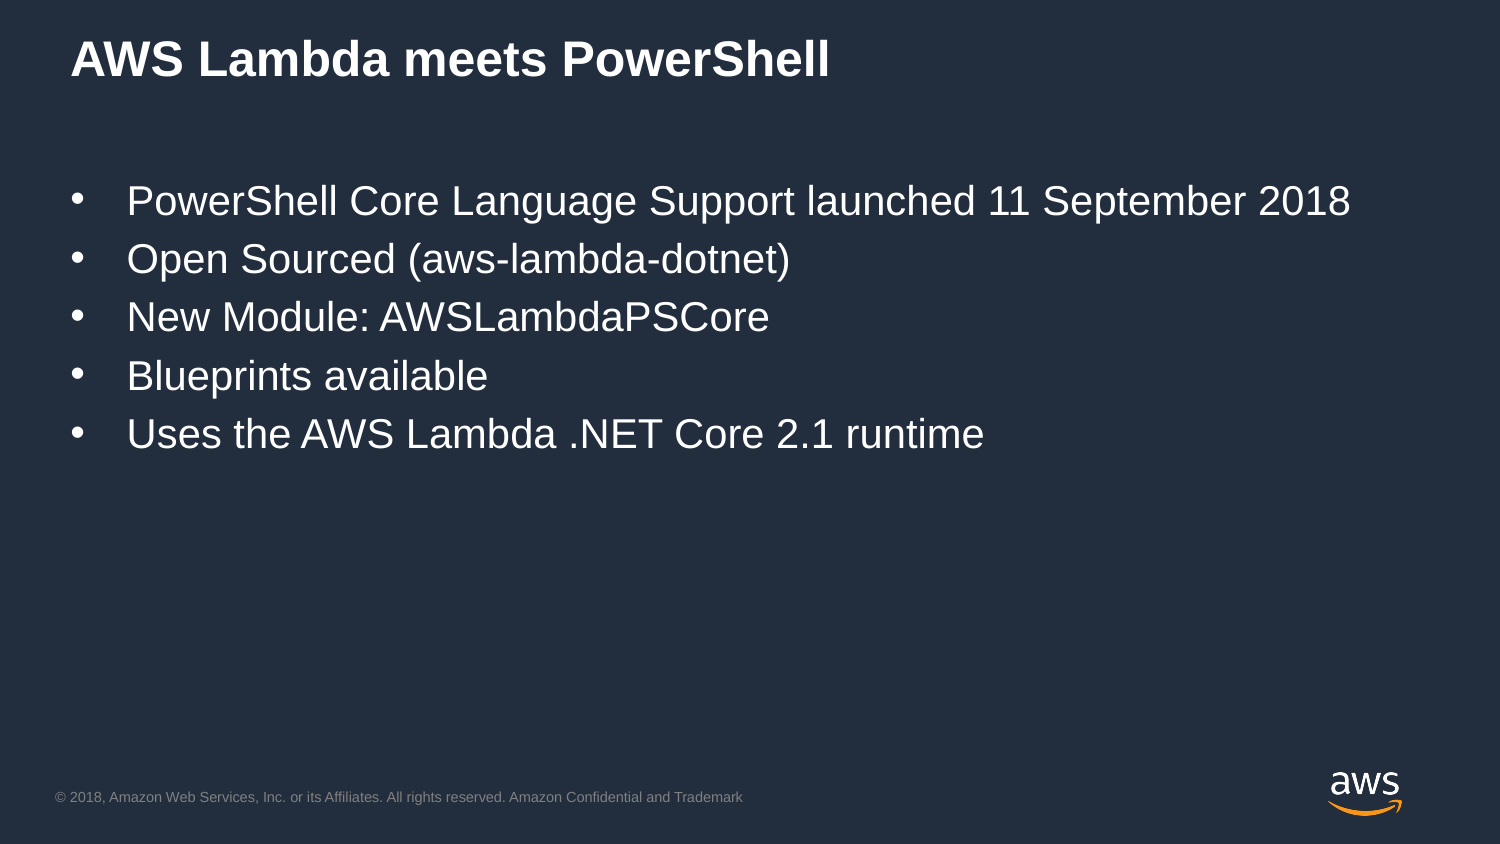

# AWS Lambda meets PowerShell
PowerShell Core Language Support launched 11 September 2018
Open Sourced (aws-lambda-dotnet)
New Module: AWSLambdaPSCore
Blueprints available
Uses the AWS Lambda .NET Core 2.1 runtime